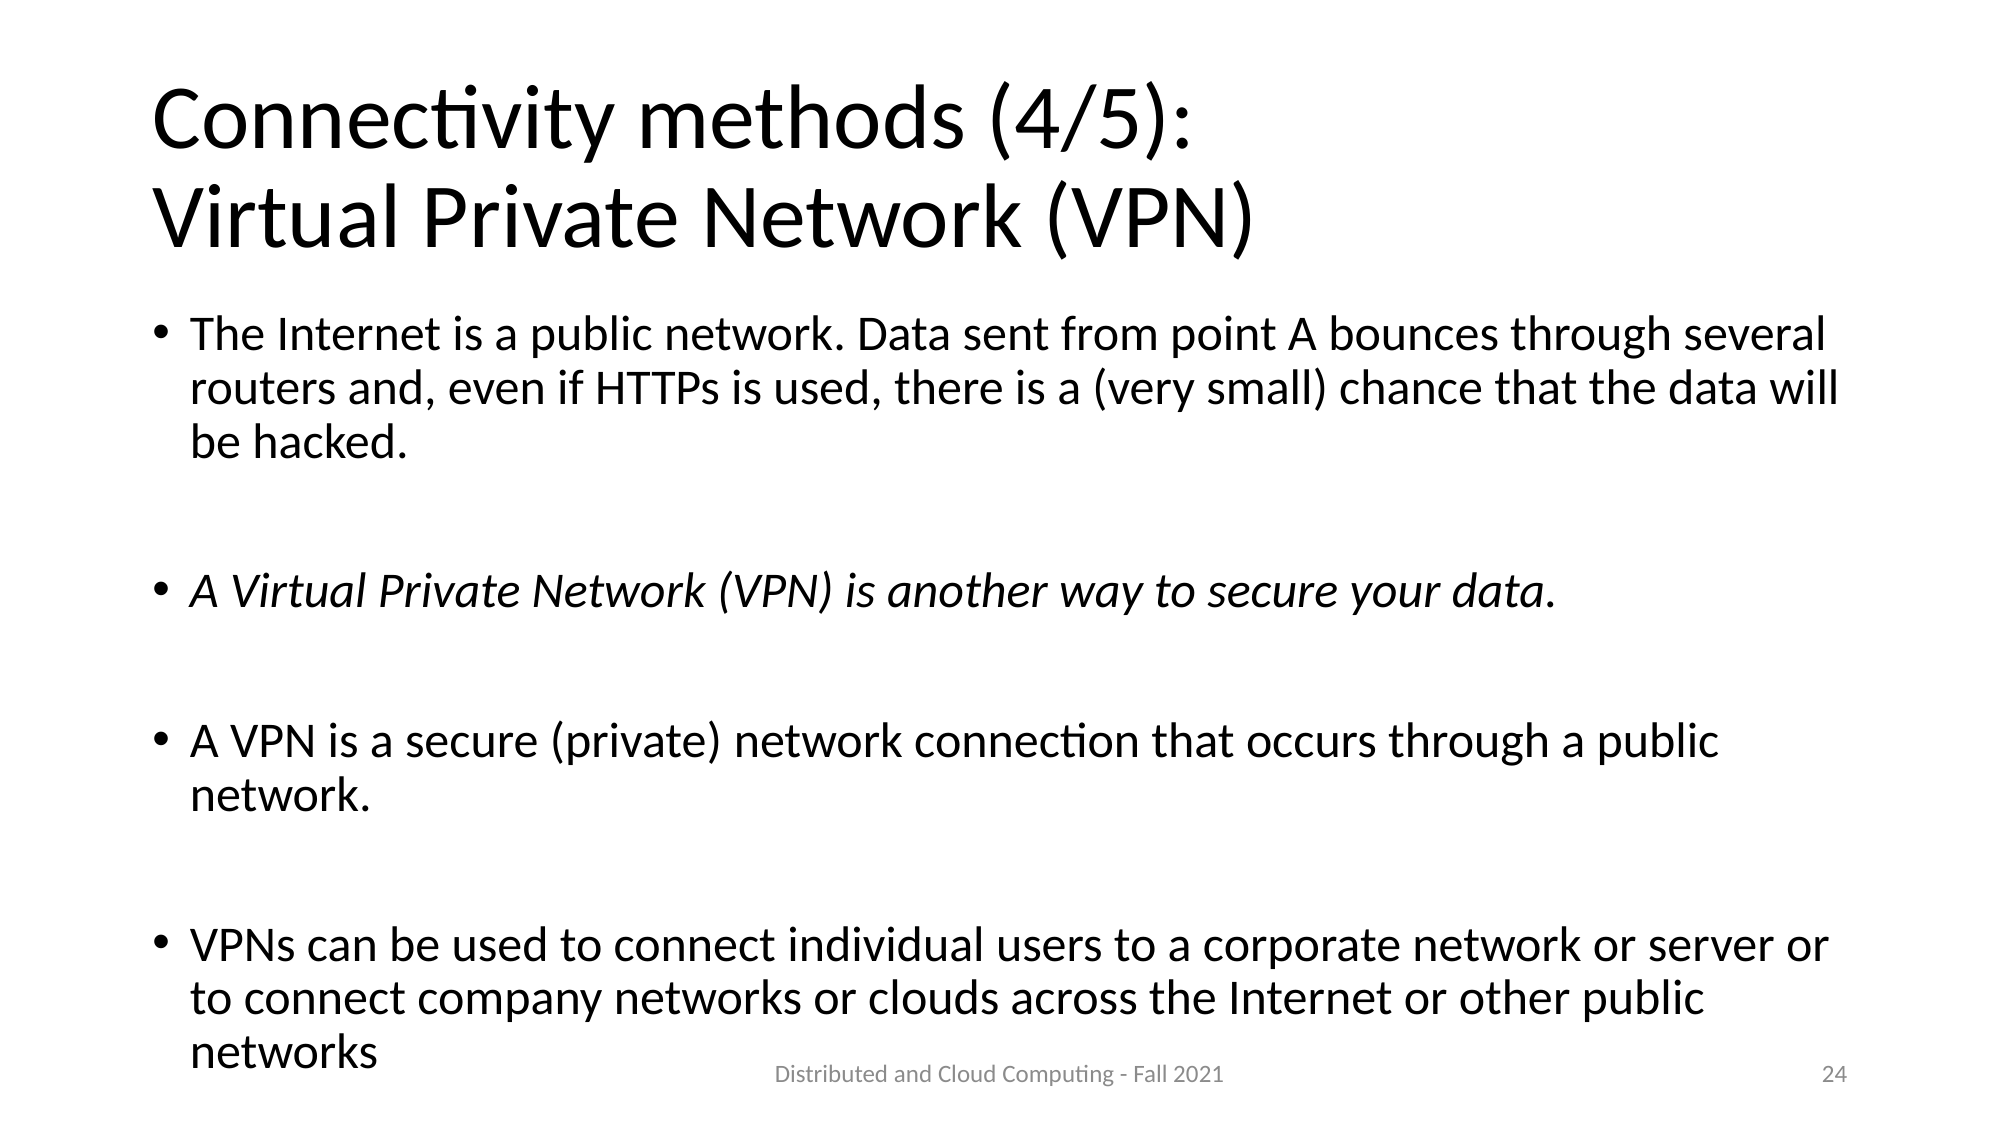

# Connectivity methods (4/5): Virtual Private Network (VPN)
The Internet is a public network. Data sent from point A bounces through several routers and, even if HTTPs is used, there is a (very small) chance that the data will be hacked.

A Virtual Private Network (VPN) is another way to secure your data.

A VPN is a secure (private) network connection that occurs through a public network.

VPNs can be used to connect individual users to a corporate network or server or to connect company networks or clouds across the Internet or other public networks
Distributed and Cloud Computing - Fall 2021
24